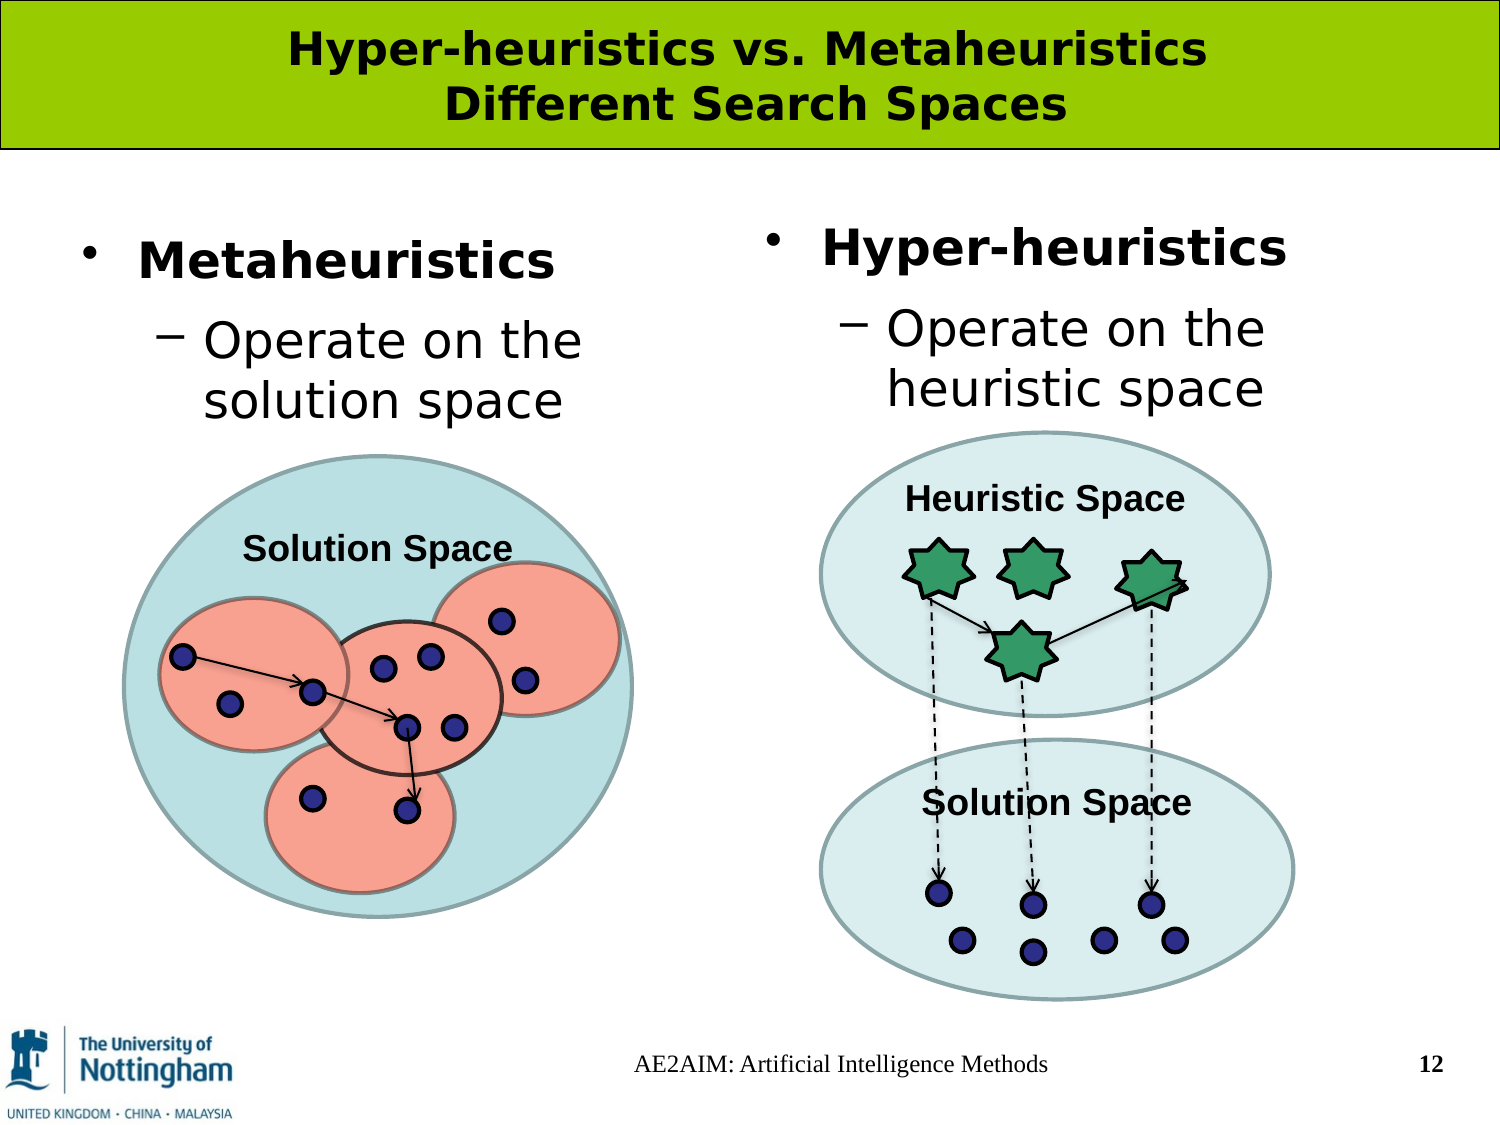

# Hyper-heuristics vs. Metaheuristics Different Search Spaces
Hyper-heuristics
Operate on the heuristic space
Metaheuristics
Operate on the solution space
Heuristic Space

Solution Space

Solution Space

AE2AIM: Artificial Intelligence Methods
12